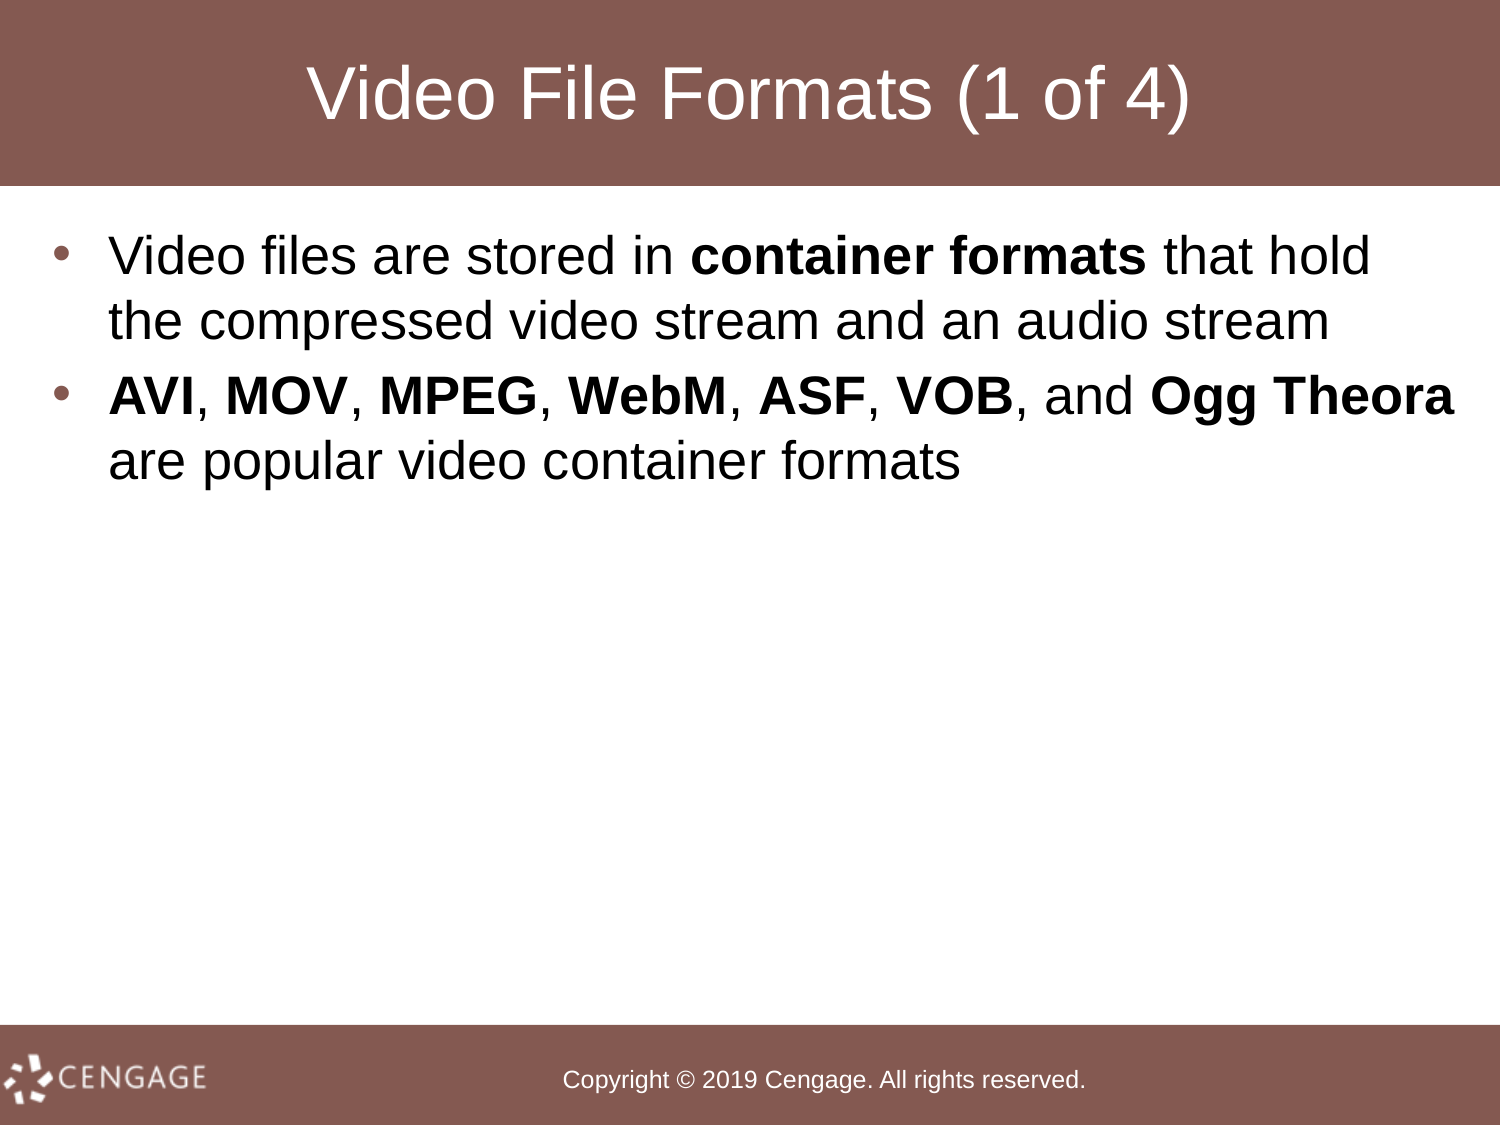

# Video File Formats (1 of 4)
Video files are stored in container formats that hold the compressed video stream and an audio stream
AVI, MOV, MPEG, WebM, ASF, VOB, and Ogg Theora are popular video container formats